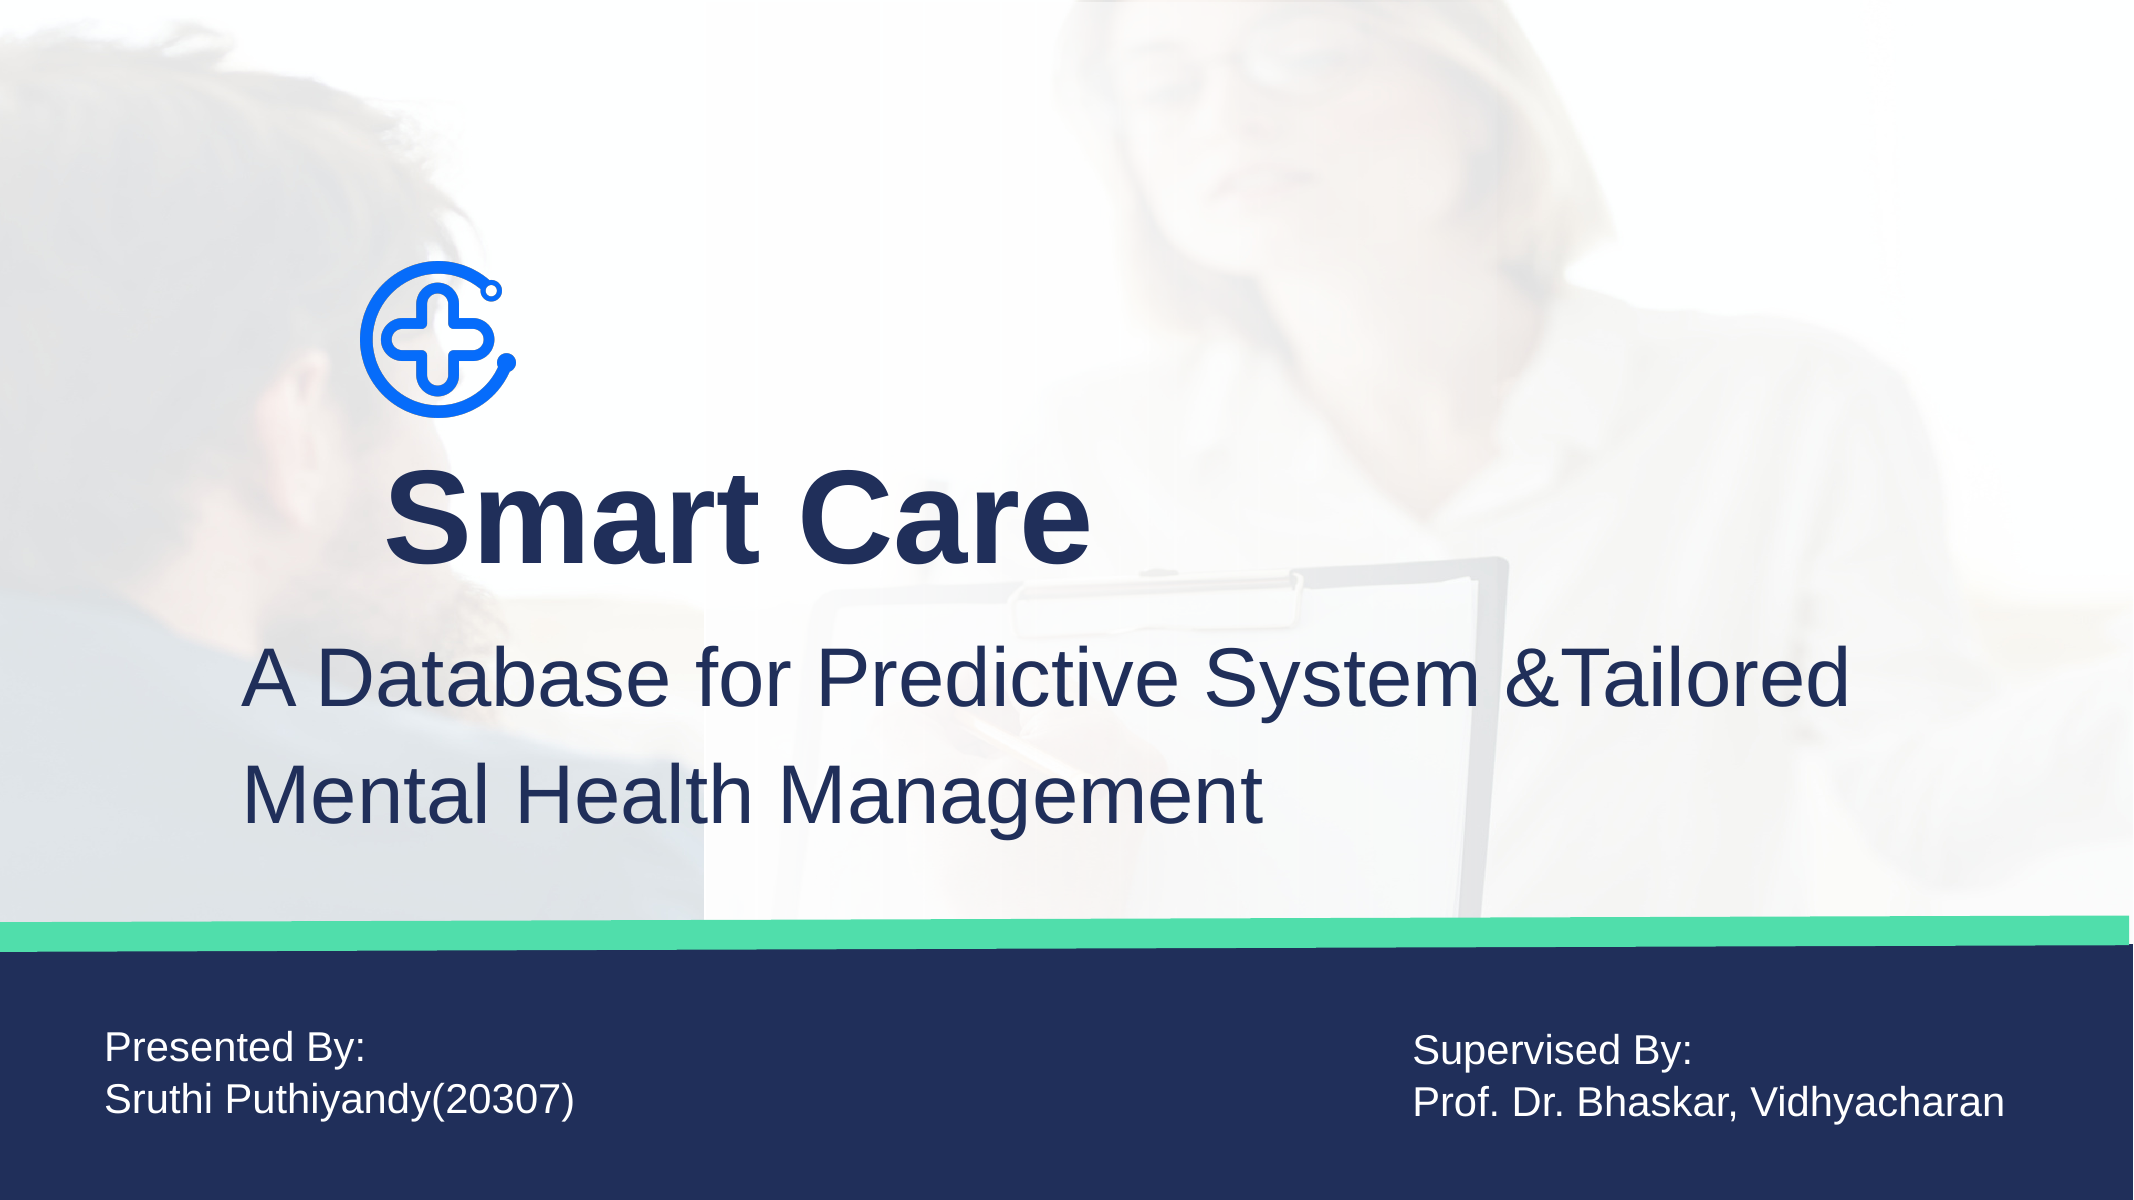

Smart Care
A Database for Predictive System &Tailored Mental Health Management

Presented By:
Sruthi Puthiyandy(20307)
Supervised By:
Prof. Dr. Bhaskar, Vidhyacharan